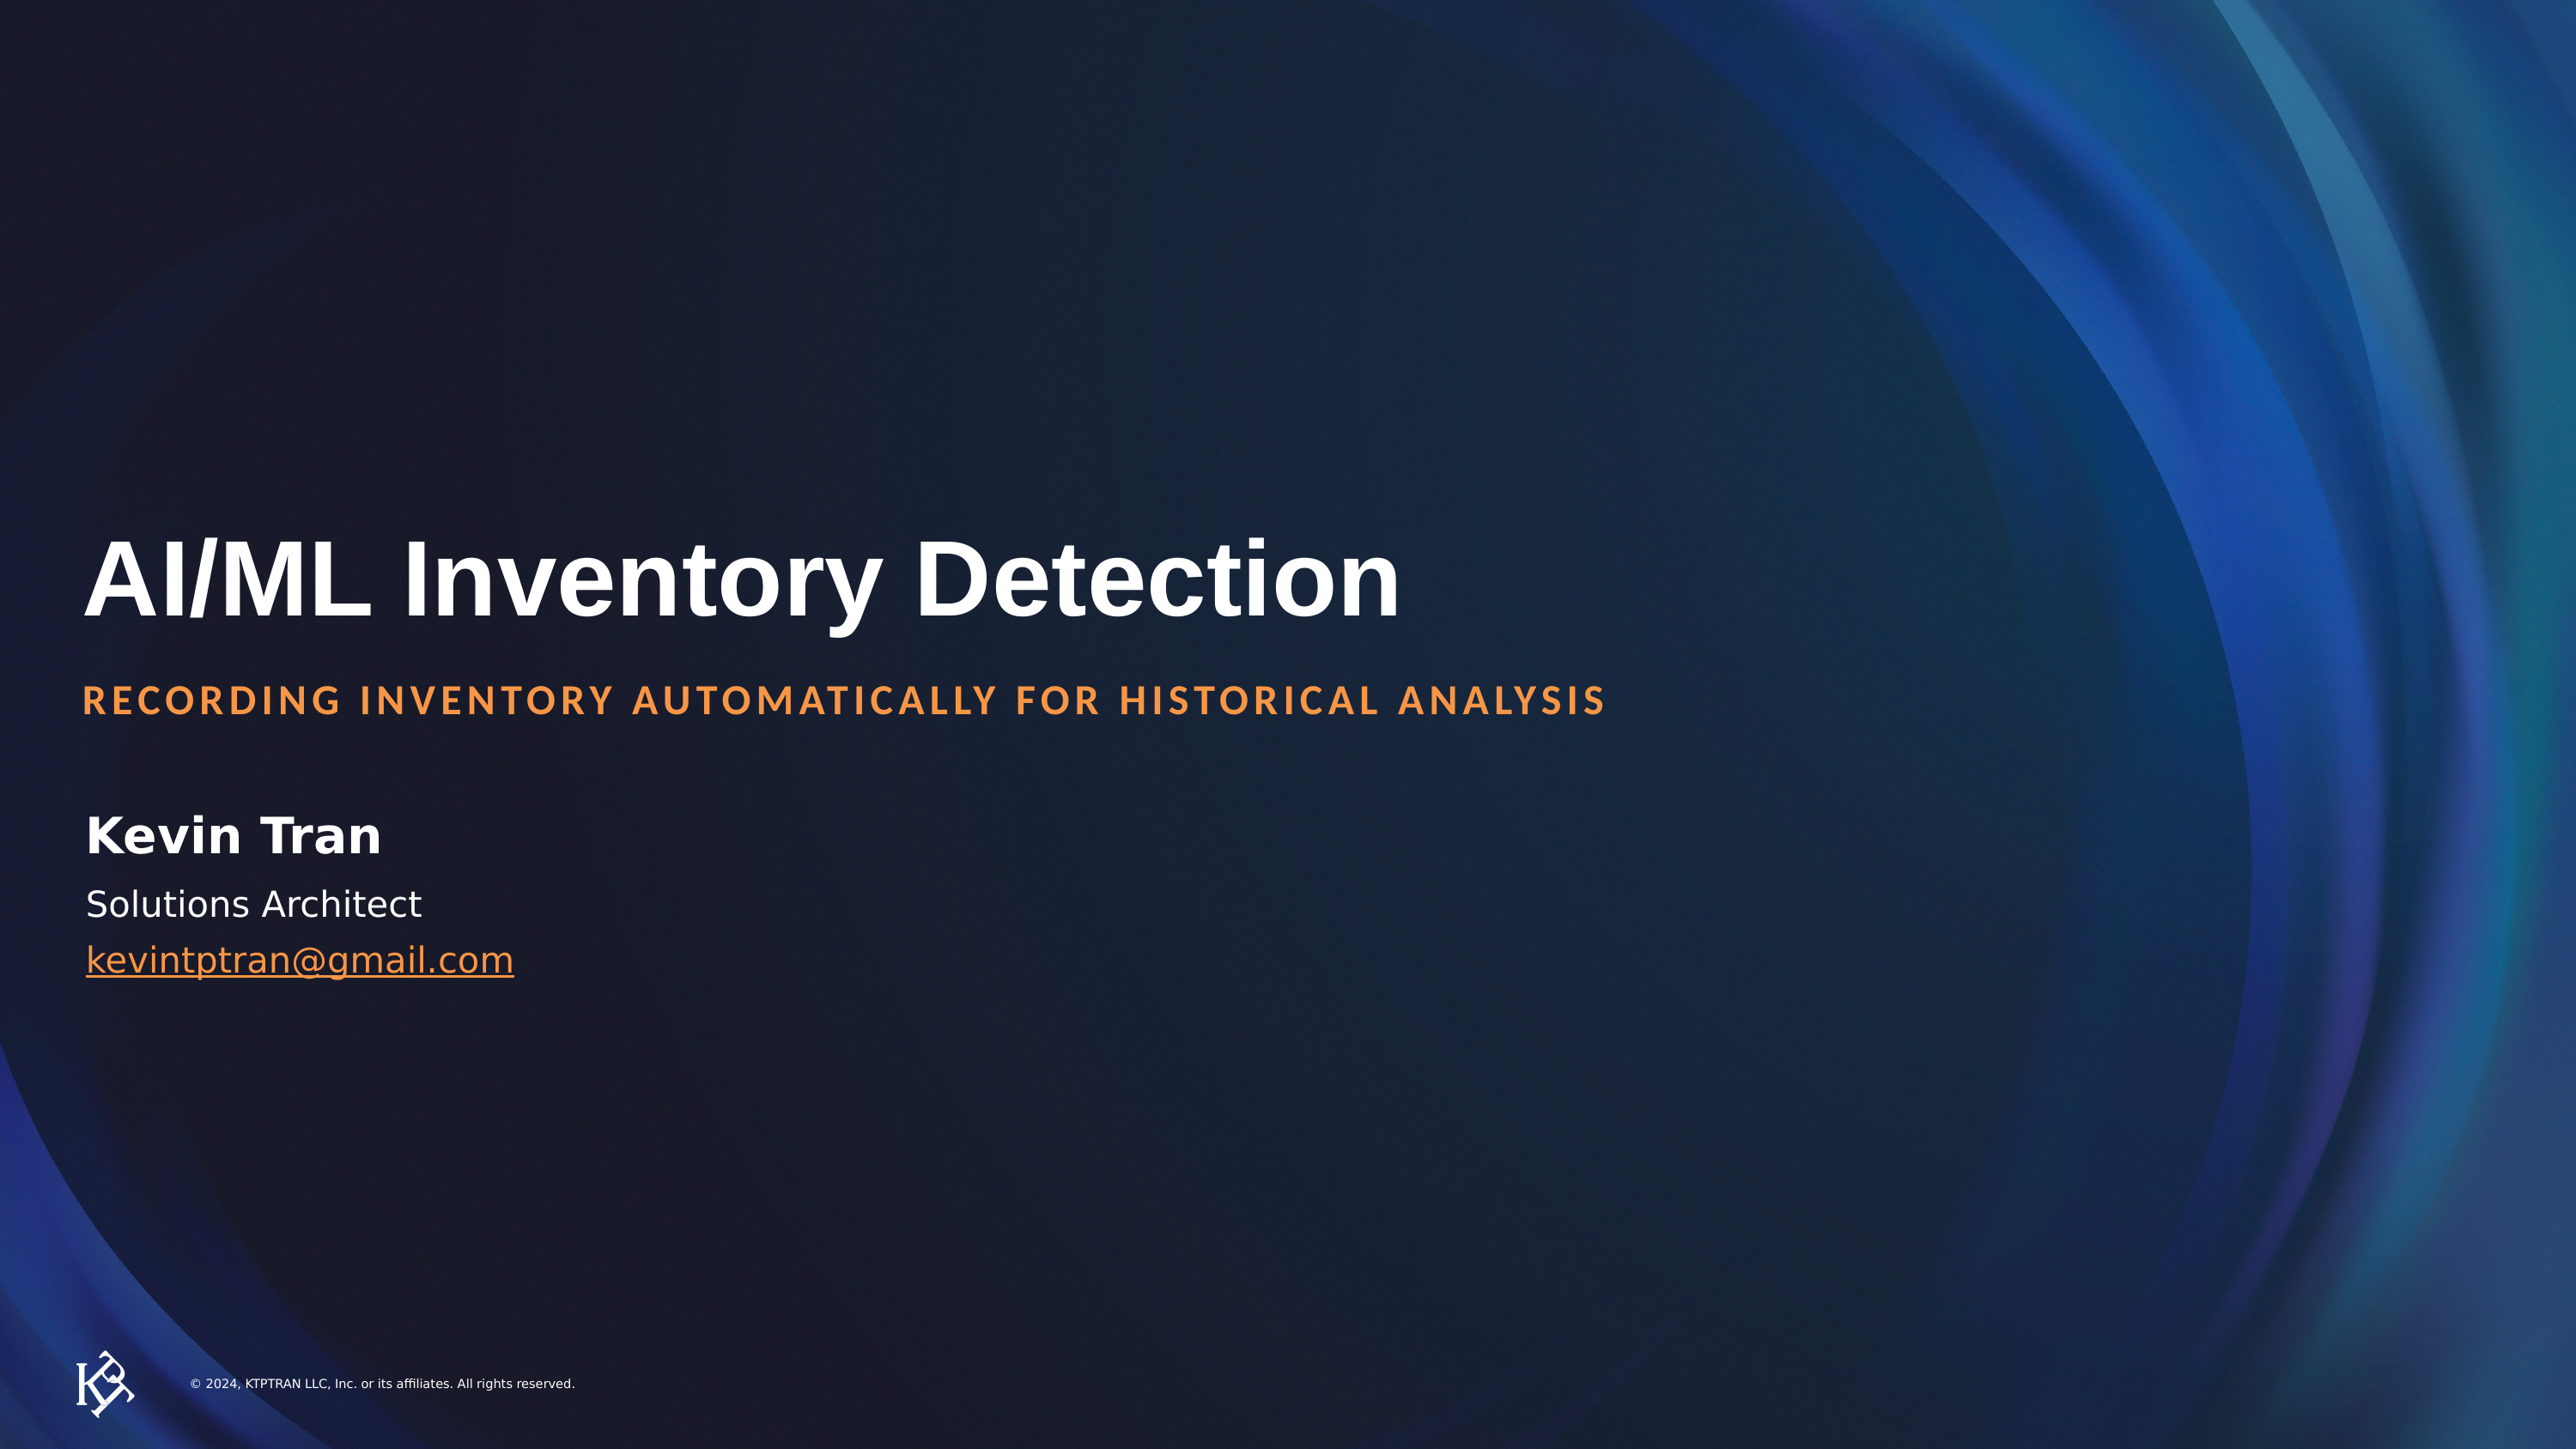

# AI/ML Inventory Detection
Recording inventory automatically for historical analysis
Kevin Tran
Solutions Architect
kevintptran@gmail.com